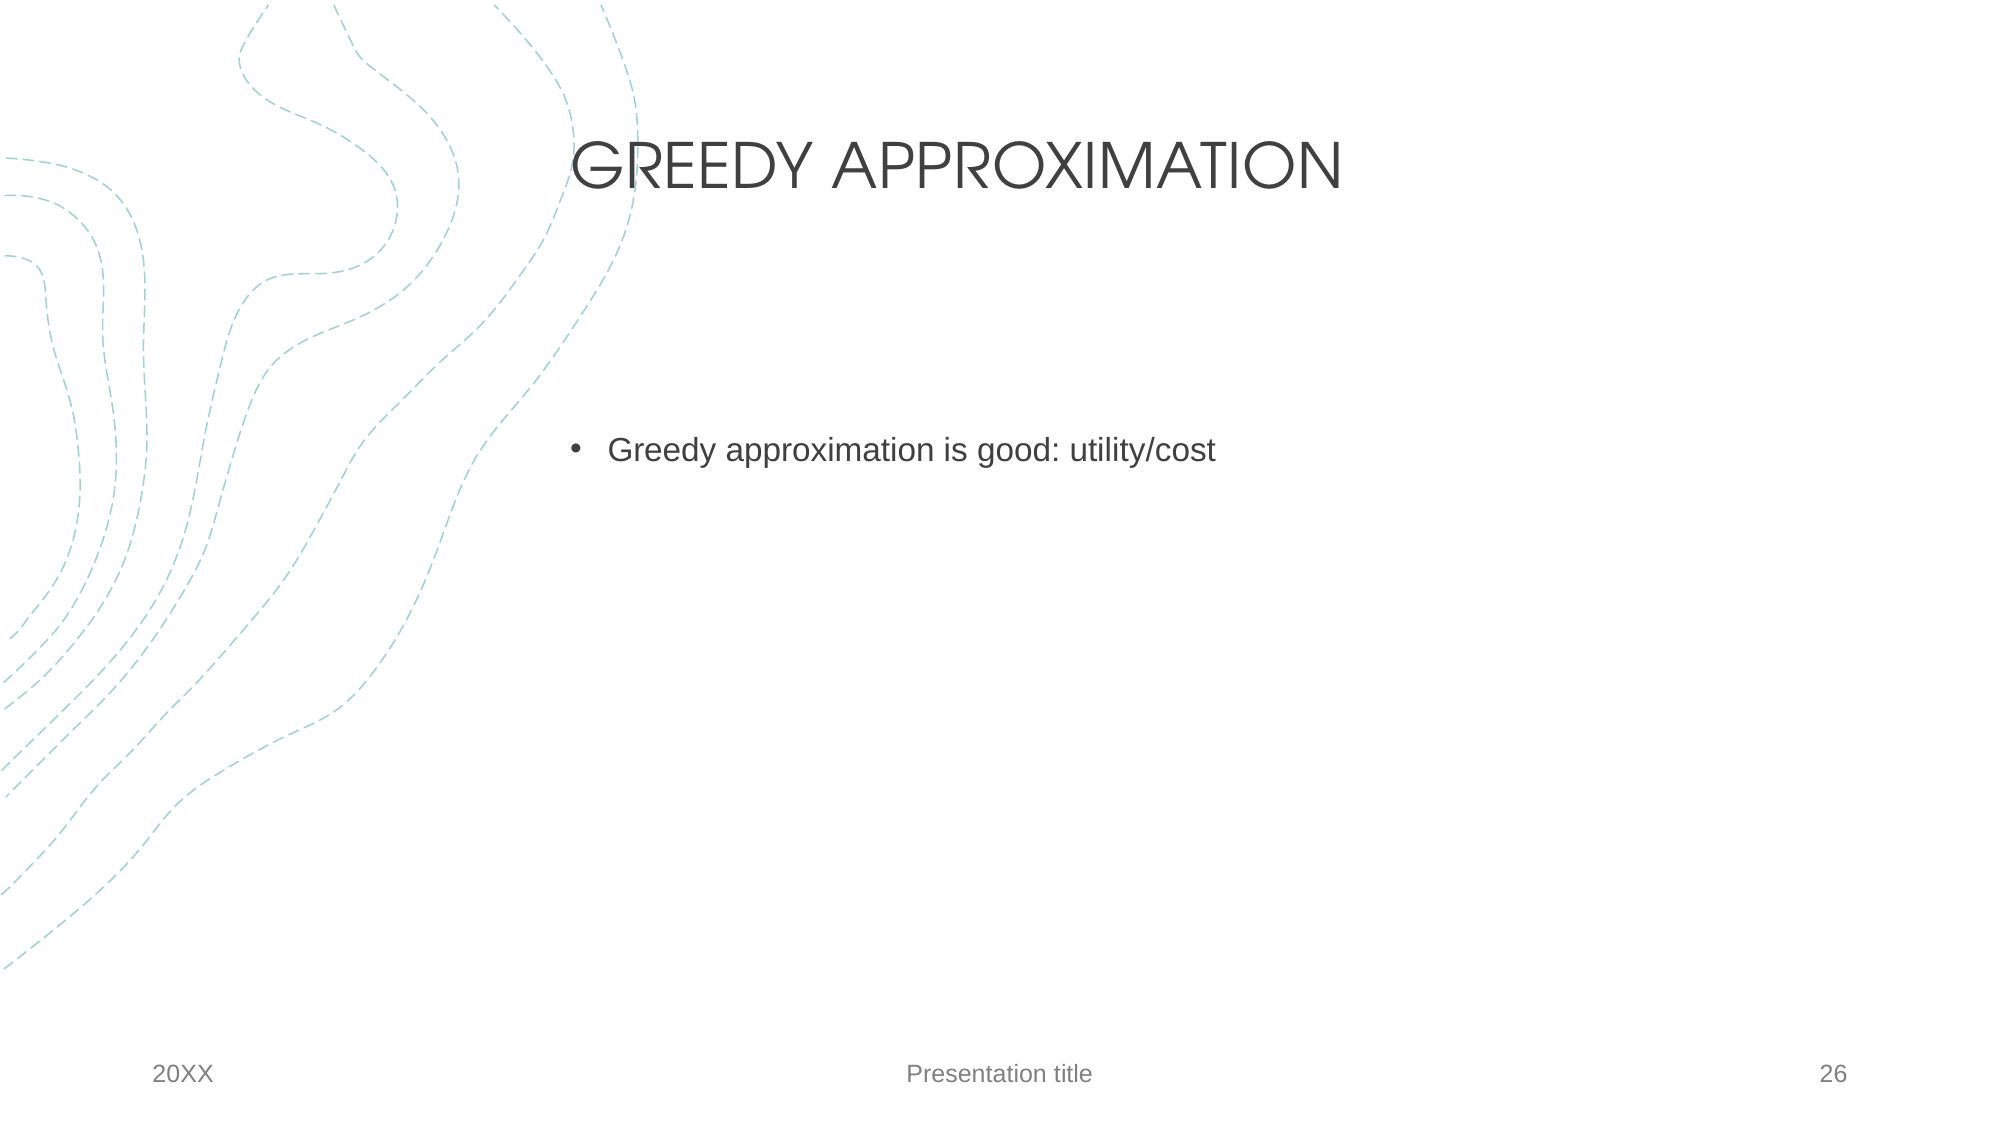

# GREEDY APPROXIMATION
Greedy approximation is good: utility/cost

20XX
Presentation title
26